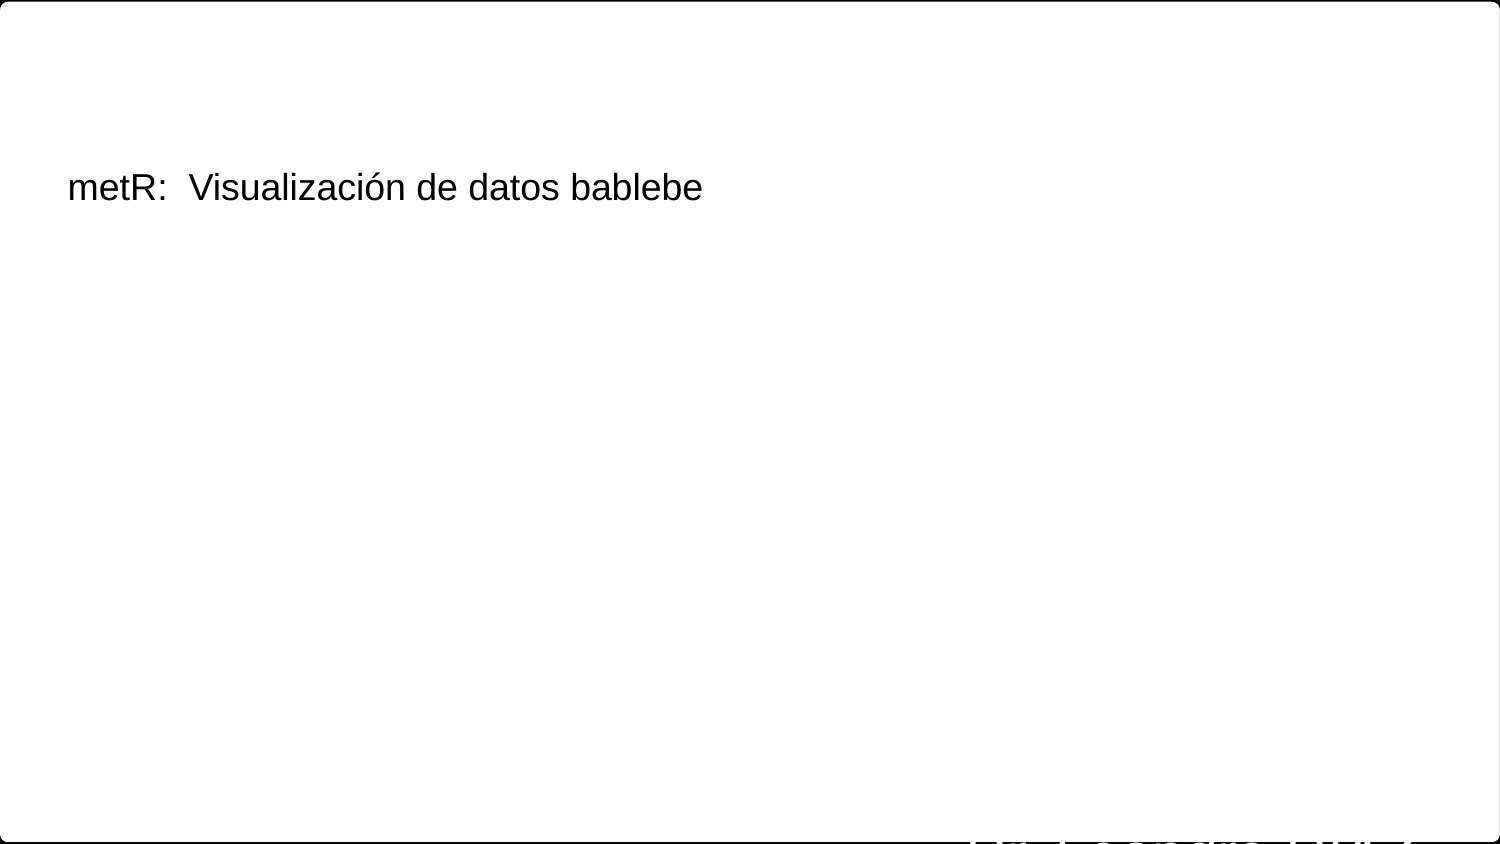

metR:  Visualización de datos bablebe
Tesista:
Directora:
Asistente:
Elio Campitelli
Dra. Carolina Vera
Dr. Leandro Díaz